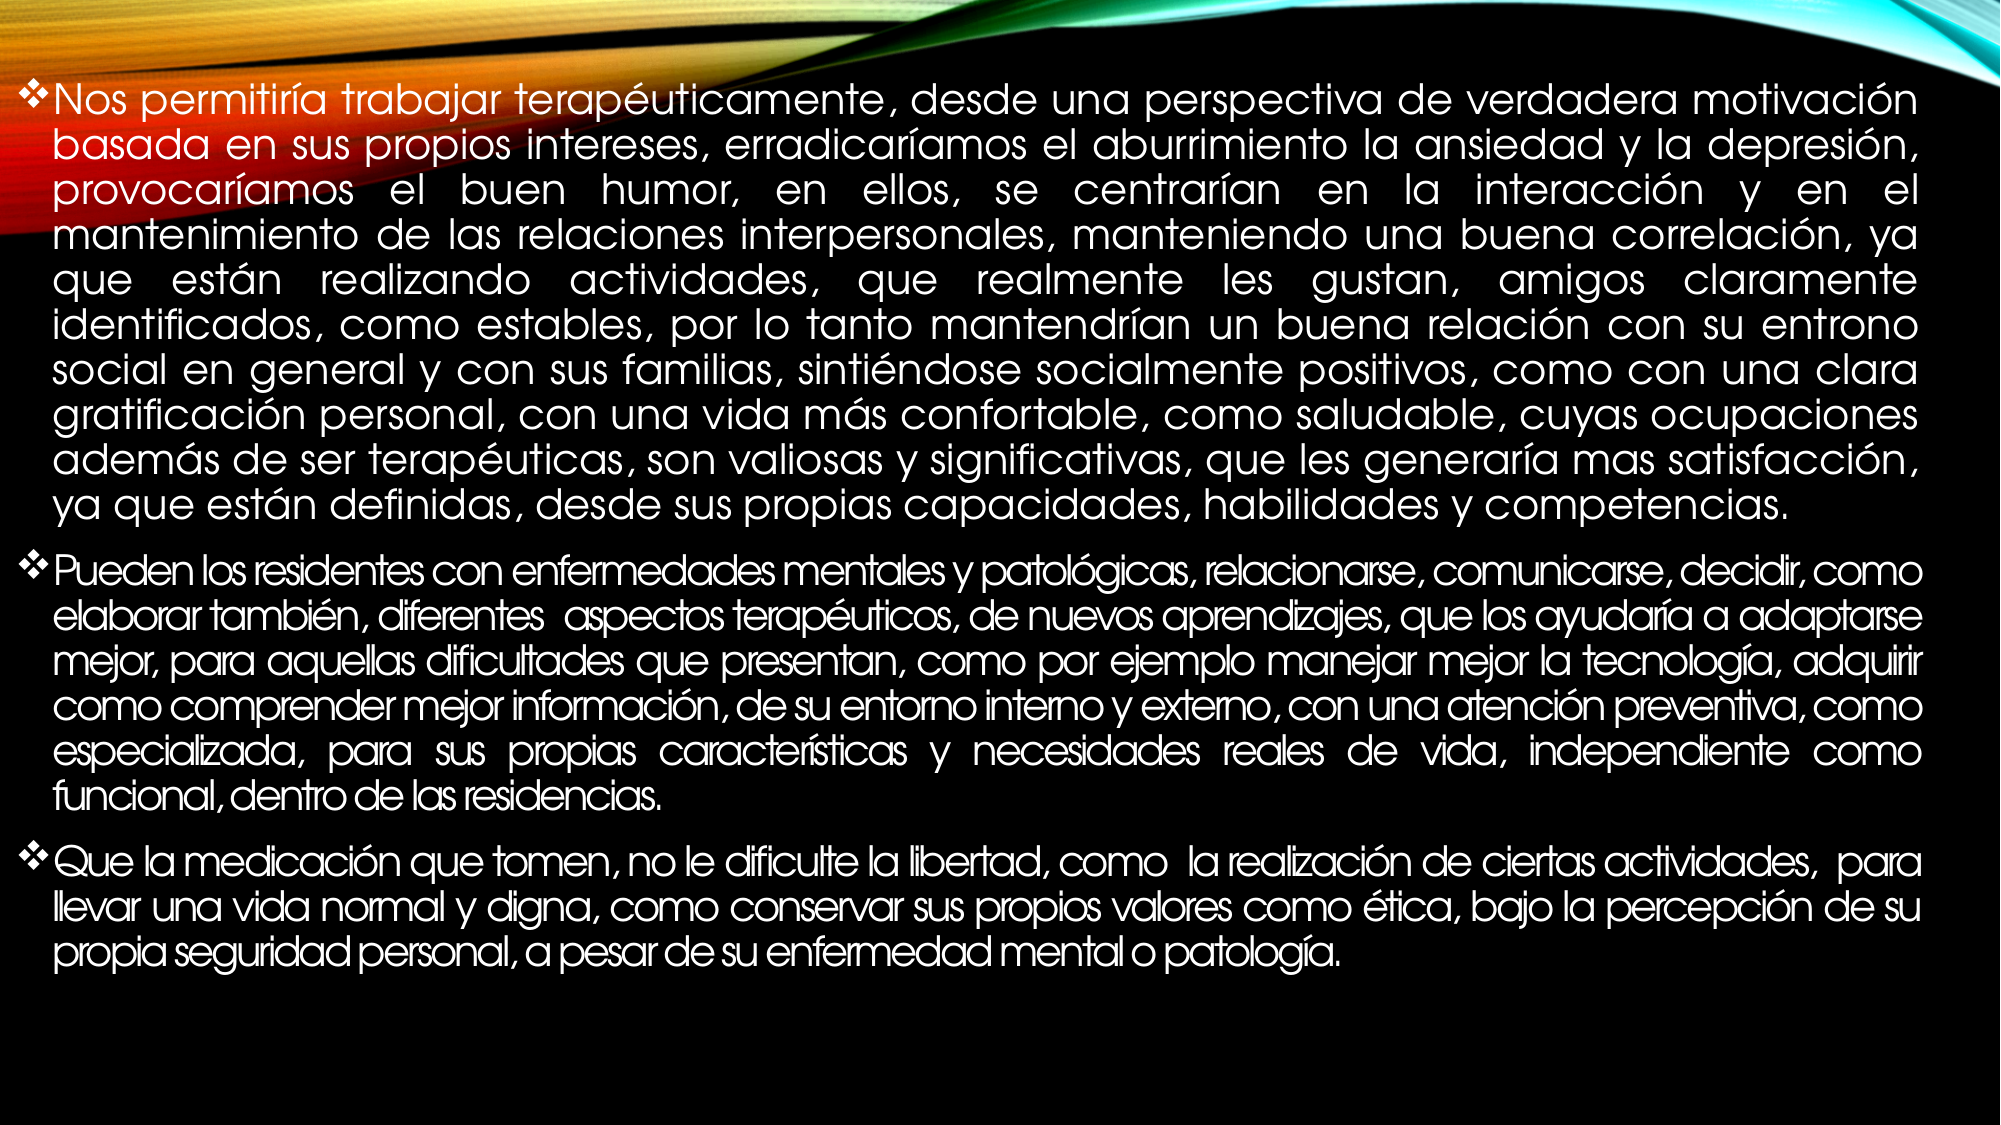

Nos permitiría trabajar terapéuticamente, desde una perspectiva de verdadera motivación basada en sus propios intereses, erradicaríamos el aburrimiento la ansiedad y la depresión, provocaríamos el buen humor, en ellos, se centrarían en la interacción y en el mantenimiento de las relaciones interpersonales, manteniendo una buena correlación, ya que están realizando actividades, que realmente les gustan, amigos claramente identificados, como estables, por lo tanto mantendrían un buena relación con su entrono social en general y con sus familias, sintiéndose socialmente positivos, como con una clara gratificación personal, con una vida más confortable, como saludable, cuyas ocupaciones además de ser terapéuticas, son valiosas y significativas, que les generaría mas satisfacción, ya que están definidas, desde sus propias capacidades, habilidades y competencias.
Pueden los residentes con enfermedades mentales y patológicas, relacionarse, comunicarse, decidir, como elaborar también, diferentes  aspectos terapéuticos, de nuevos aprendizajes, que los ayudaría a adaptarse mejor, para aquellas dificultades que presentan, como por ejemplo manejar mejor la tecnología, adquirir como comprender mejor información, de su entorno interno y externo, con una atención preventiva, como especializada, para sus propias características y necesidades reales de vida, independiente como funcional, dentro de las residencias.
Que la medicación que tomen, no le dificulte la libertad, como  la realización de ciertas actividades,  para llevar una vida normal y digna, como conservar sus propios valores como ética, bajo la percepción de su propia seguridad personal, a pesar de su enfermedad mental o patología.